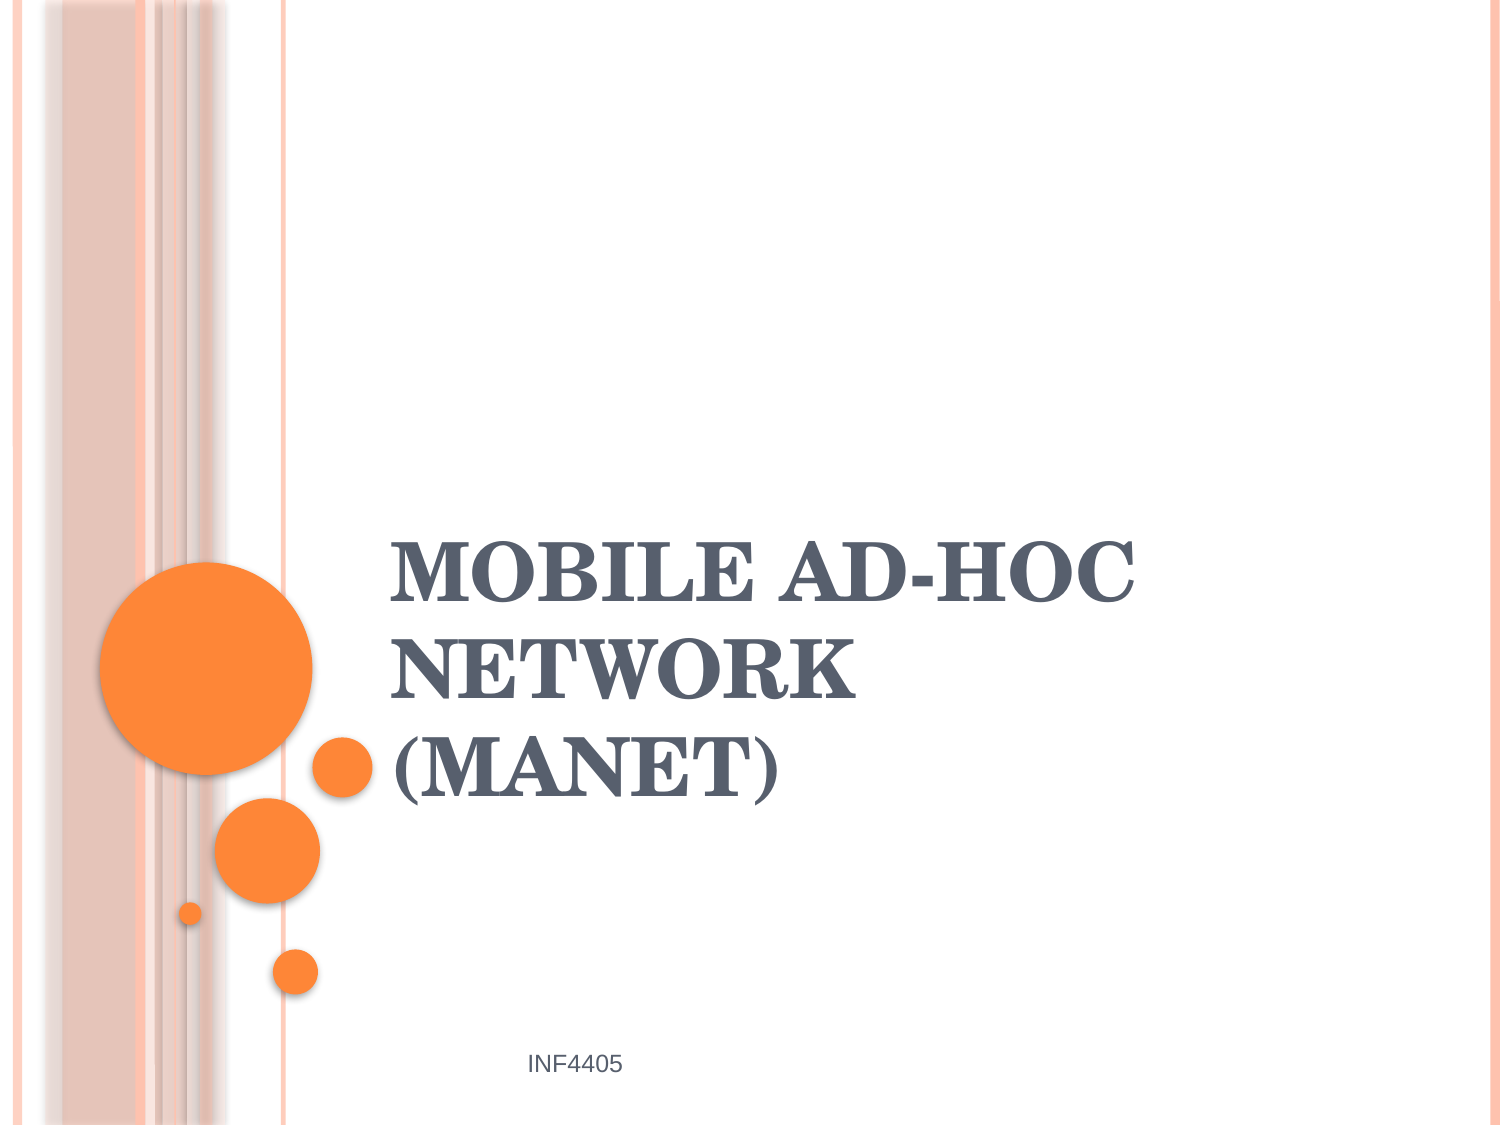

# Mobile Ad-hoc NETwork (MANET)
INF4405
70